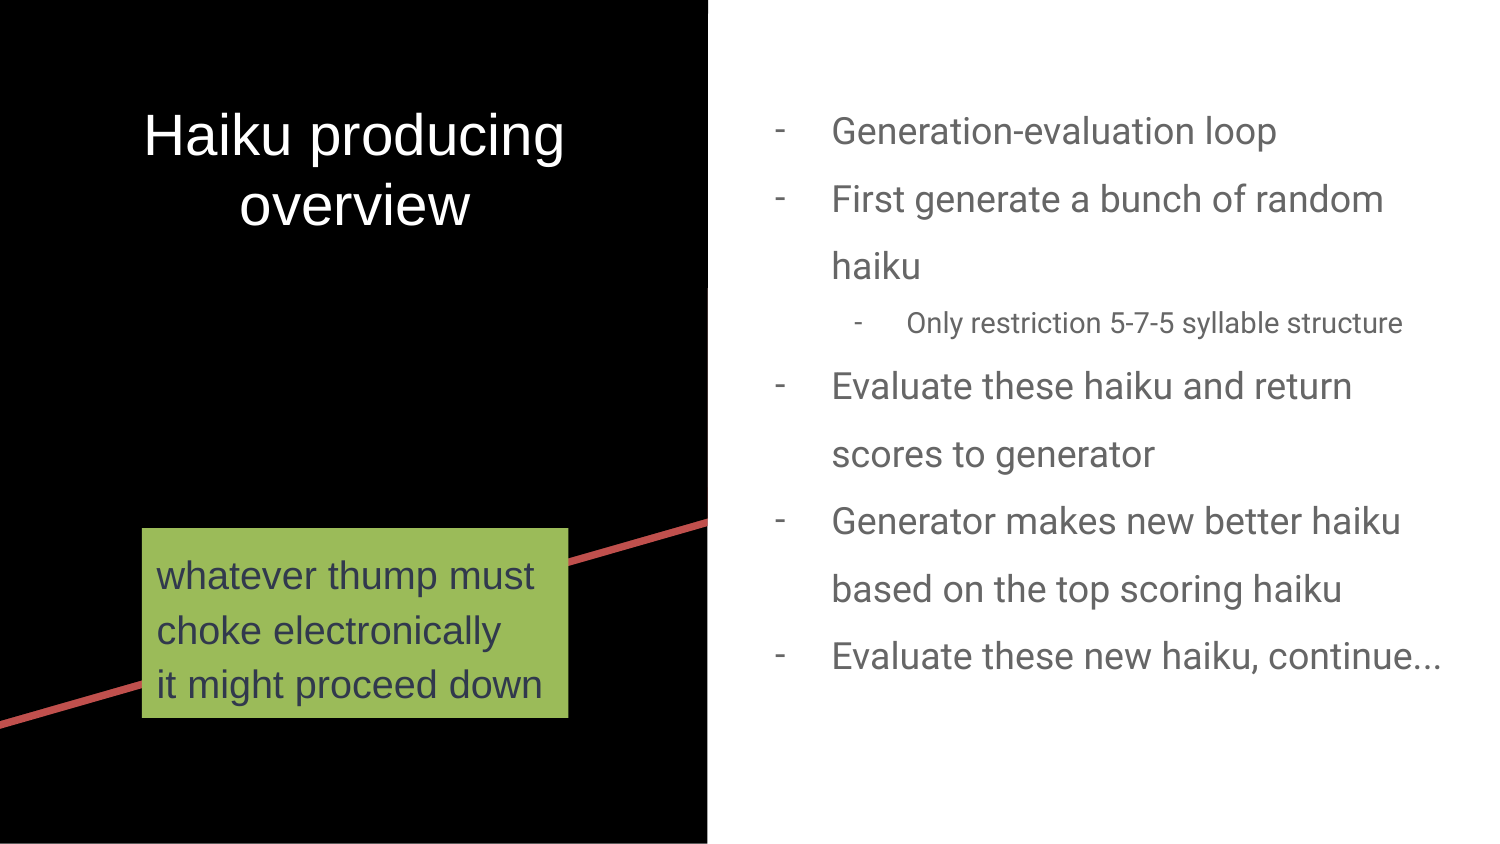

Generation-evaluation loop
First generate a bunch of random haiku
Only restriction 5-7-5 syllable structure
Evaluate these haiku and return scores to generator
Generator makes new better haiku based on the top scoring haiku
Evaluate these new haiku, continue...
Haiku producing overview
whatever thump must
choke electronically
it might proceed down